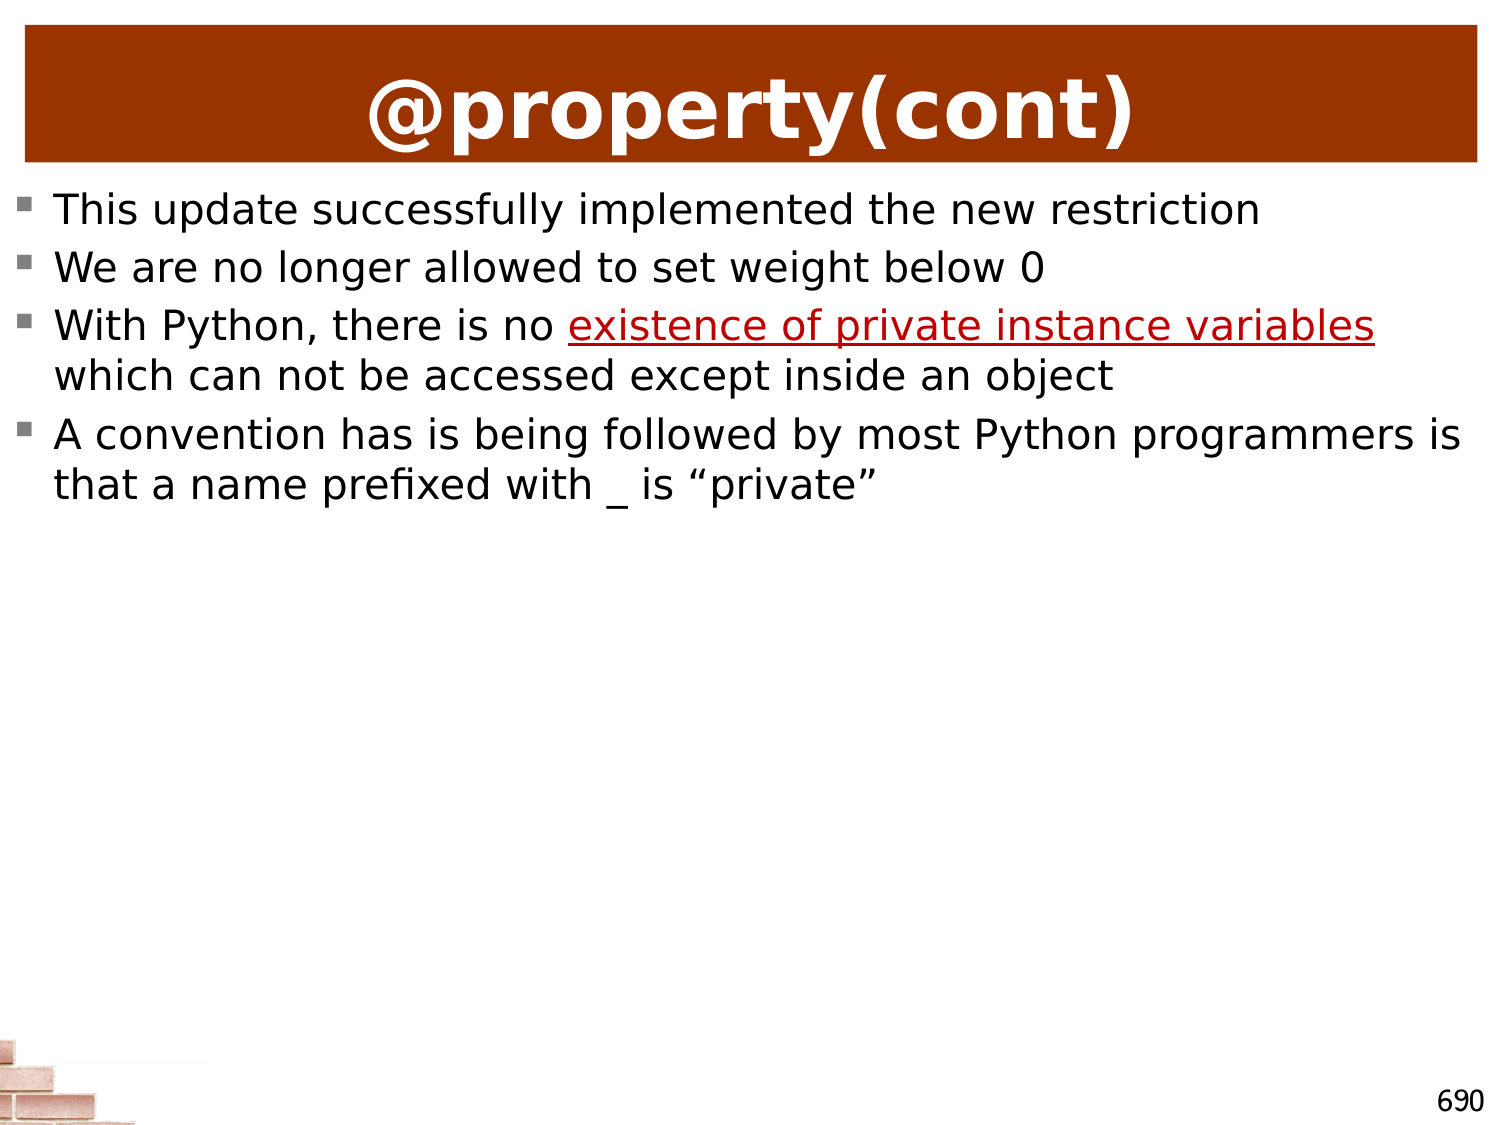

# @property(cont)
This update successfully implemented the new restriction
We are no longer allowed to set weight below 0
With Python, there is no existence of private instance variables which can not be accessed except inside an object
A convention has is being followed by most Python programmers is that a name prefixed with _ is “private”

690